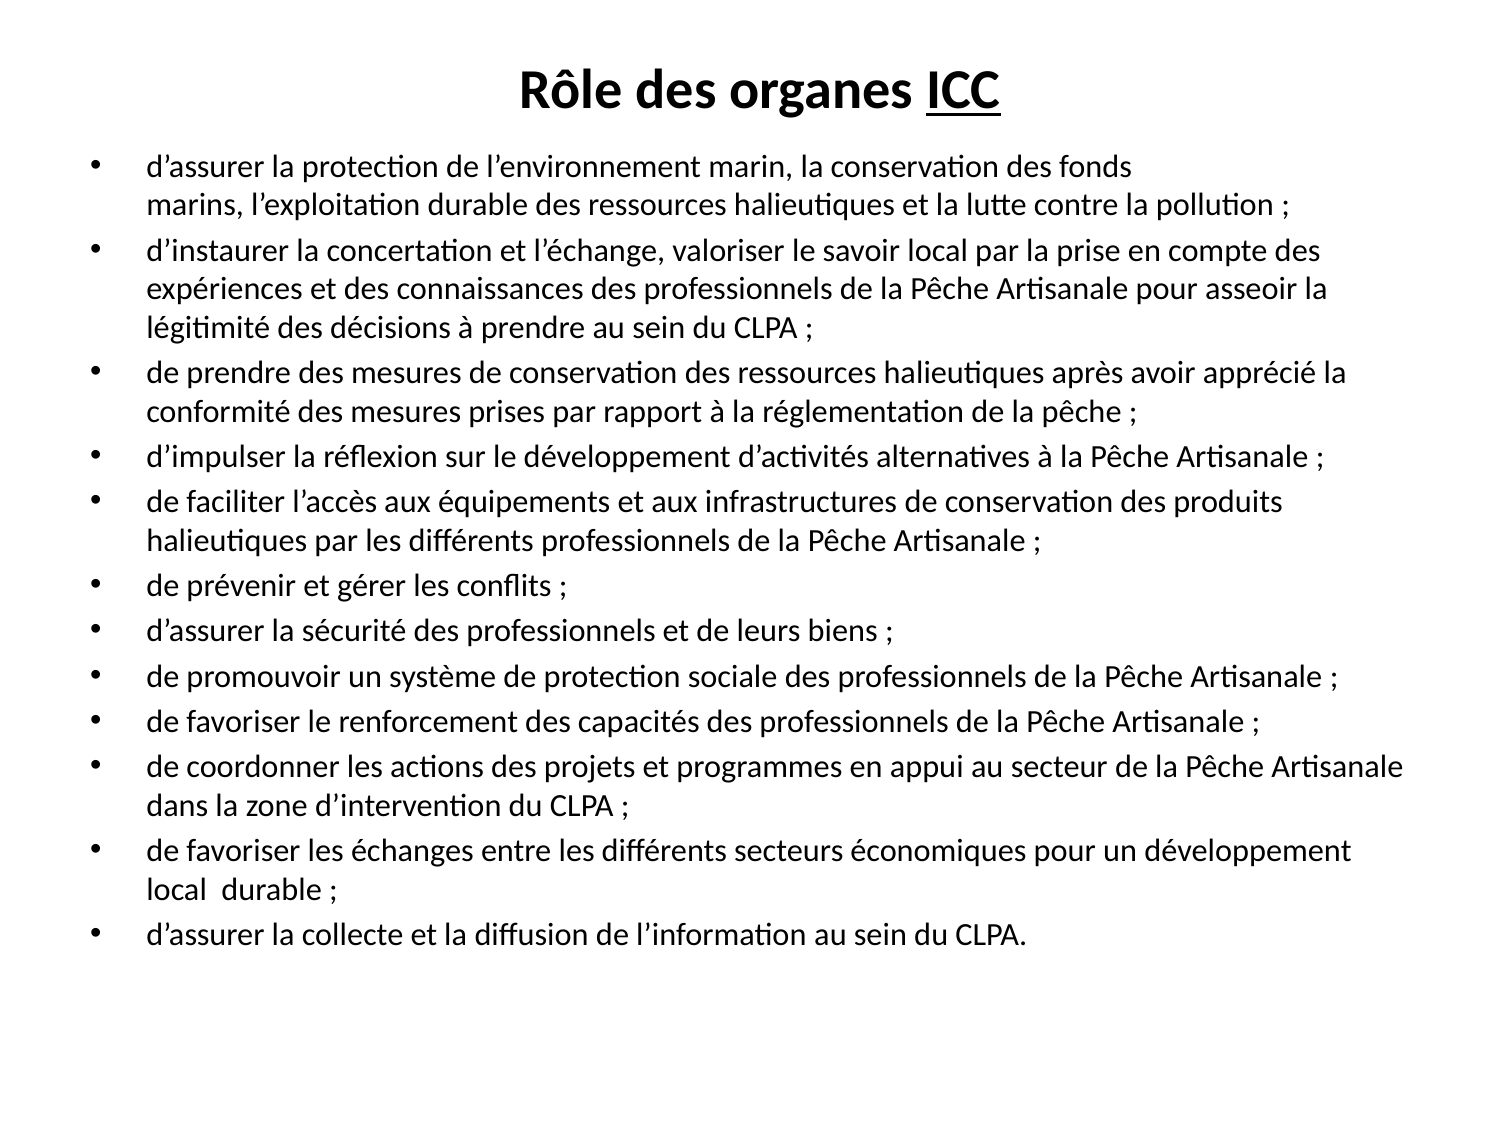

# Rôle des organes ICC
d’assurer la protection de l’environnement marin, la conservation des fonds marins, l’exploitation durable des ressources halieutiques et la lutte contre la pollution ;
d’instaurer la concertation et l’échange, valoriser le savoir local par la prise en compte des expériences et des connaissances des professionnels de la Pêche Artisanale pour asseoir la légitimité des décisions à prendre au sein du CLPA ;
de prendre des mesures de conservation des ressources halieutiques après avoir apprécié la conformité des mesures prises par rapport à la réglementation de la pêche ;
d’impulser la réflexion sur le développement d’activités alternatives à la Pêche Artisanale ;
de faciliter l’accès aux équipements et aux infrastructures de conservation des produits halieutiques par les différents professionnels de la Pêche Artisanale ;
de prévenir et gérer les conflits ;
d’assurer la sécurité des professionnels et de leurs biens ;
de promouvoir un système de protection sociale des professionnels de la Pêche Artisanale ;
de favoriser le renforcement des capacités des professionnels de la Pêche Artisanale ;
de coordonner les actions des projets et programmes en appui au secteur de la Pêche Artisanale dans la zone d’intervention du CLPA ;
de favoriser les échanges entre les différents secteurs économiques pour un développement local  durable ;
d’assurer la collecte et la diffusion de l’information au sein du CLPA.